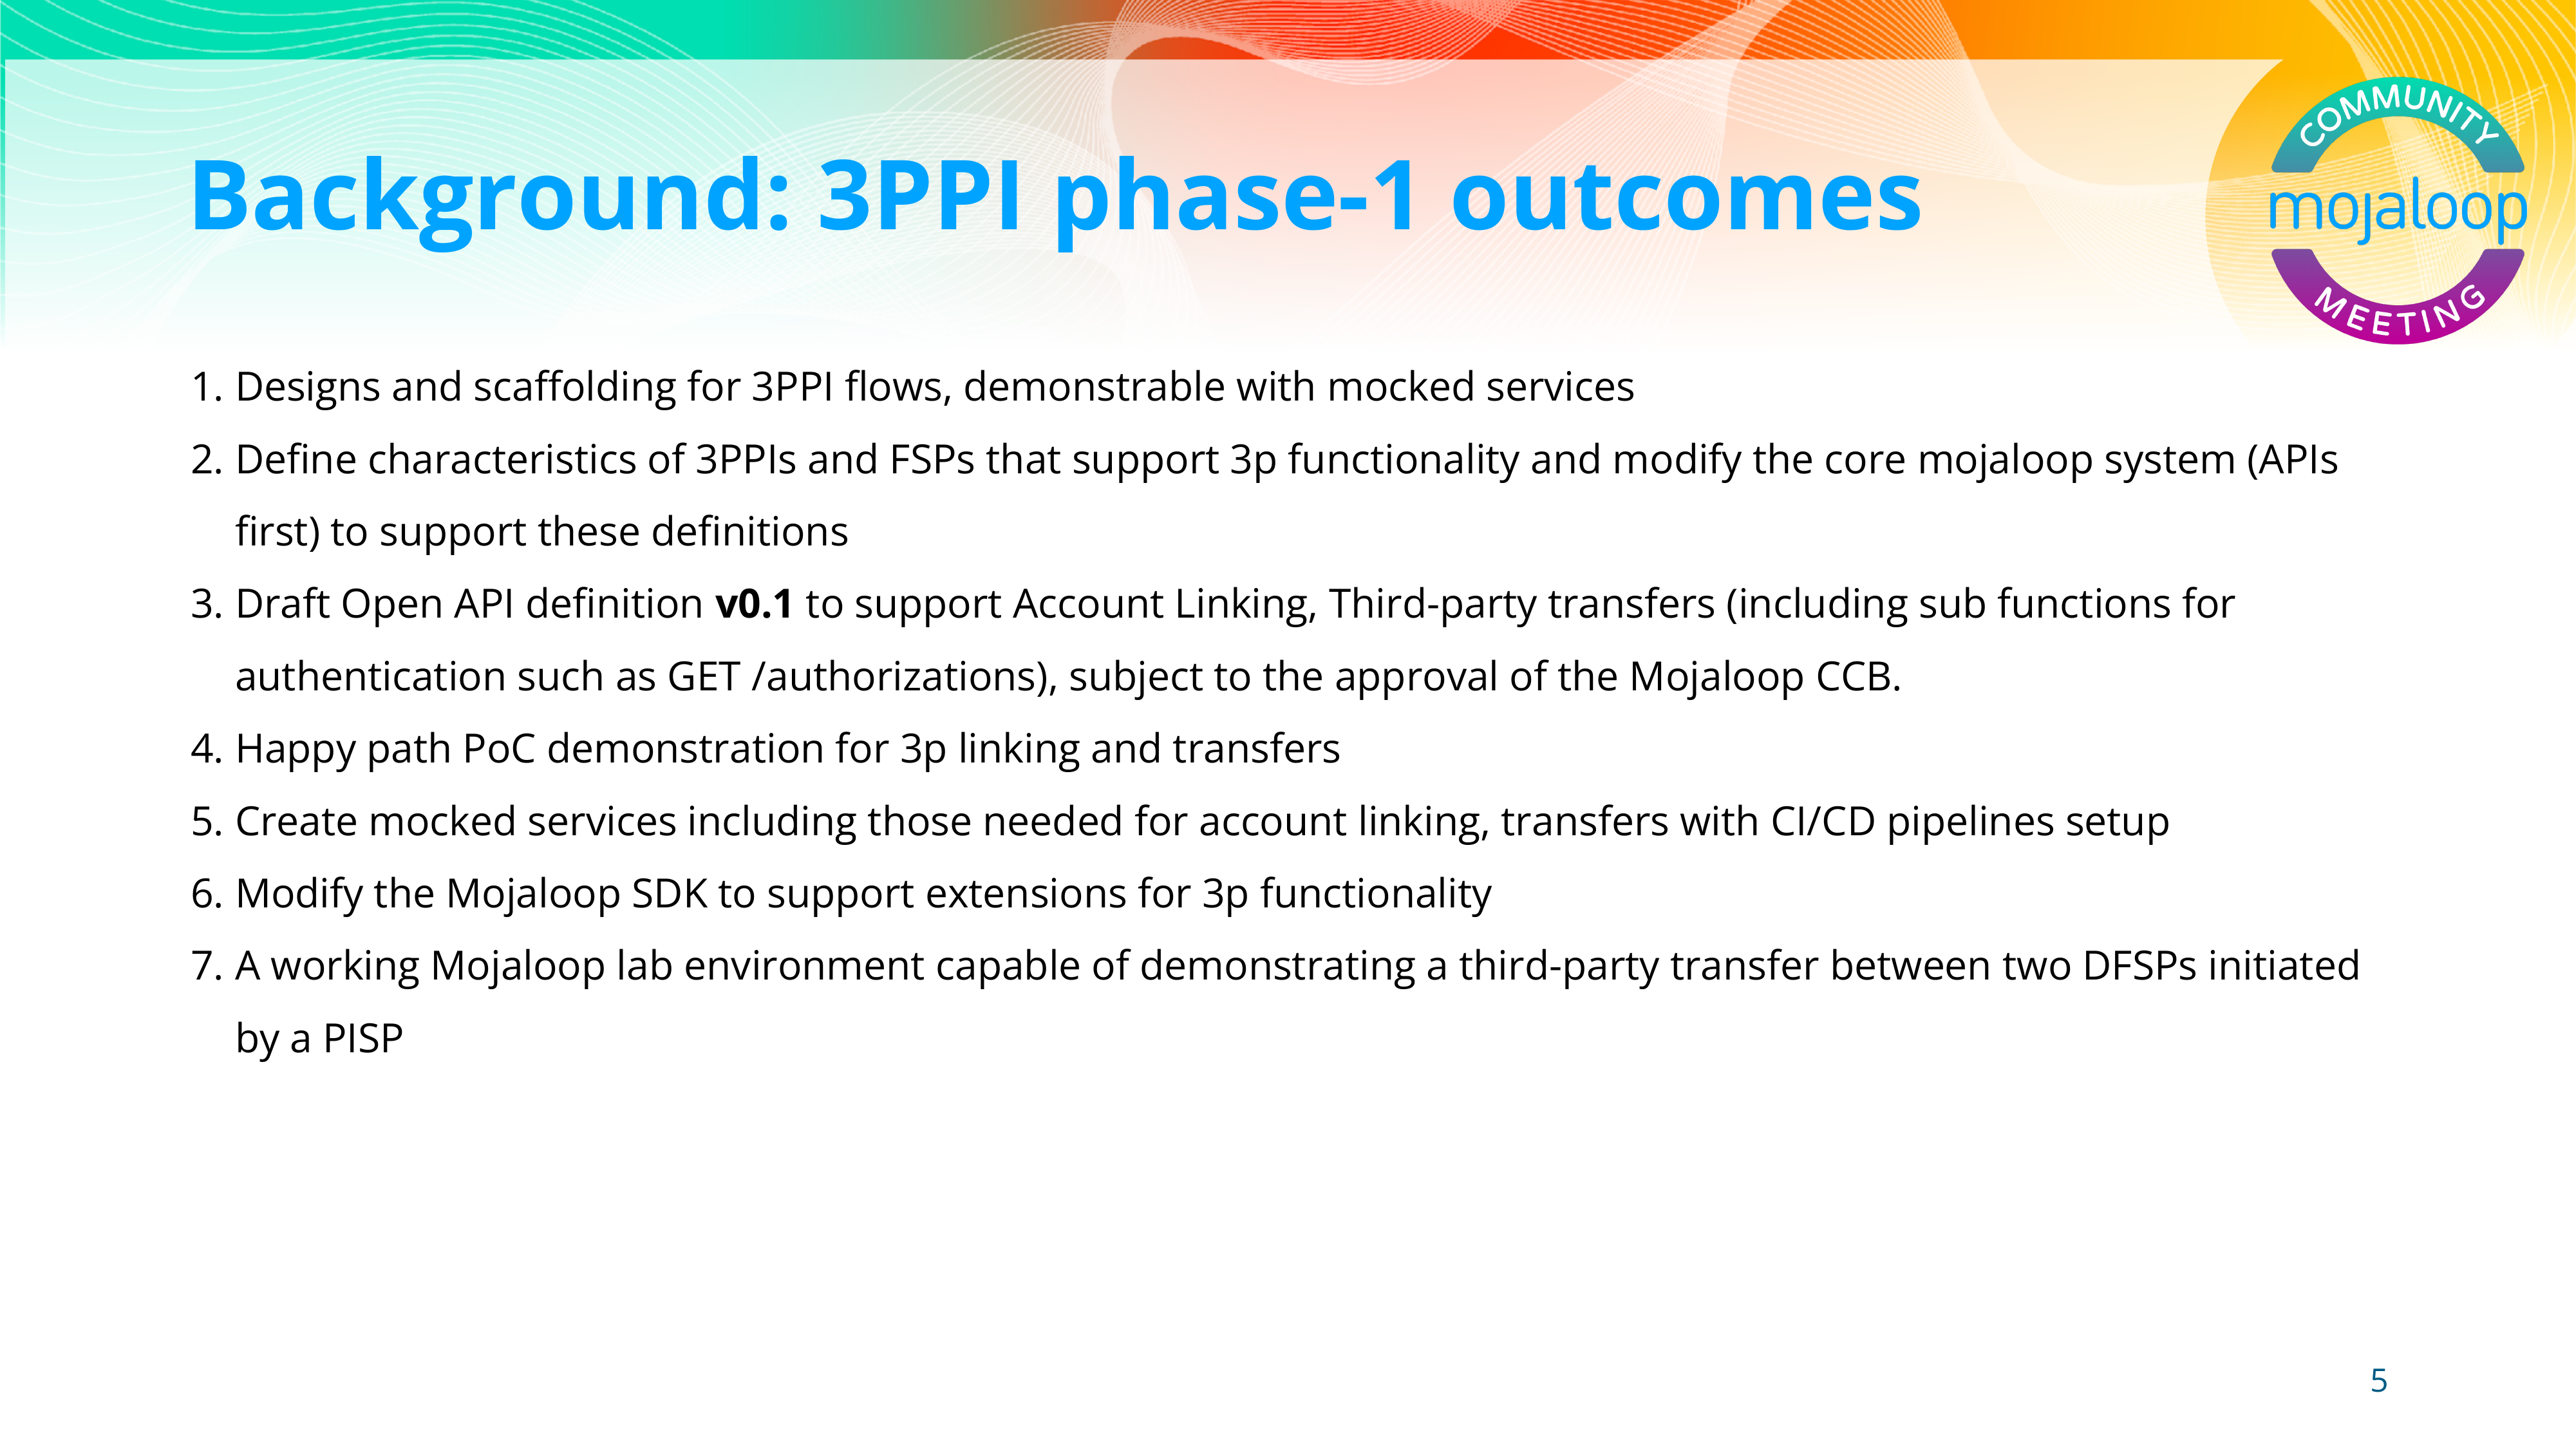

# Background: 3PPI phase-1 outcomes
Designs and scaffolding for 3PPI flows, demonstrable with mocked services
Define characteristics of 3PPIs and FSPs that support 3p functionality and modify the core mojaloop system (APIs first) to support these definitions
Draft Open API definition v0.1 to support Account Linking, Third-party transfers (including sub functions for authentication such as GET /authorizations), subject to the approval of the Mojaloop CCB.
Happy path PoC demonstration for 3p linking and transfers
Create mocked services including those needed for account linking, transfers with CI/CD pipelines setup
Modify the Mojaloop SDK to support extensions for 3p functionality
A working Mojaloop lab environment capable of demonstrating a third-party transfer between two DFSPs initiated by a PISP
5